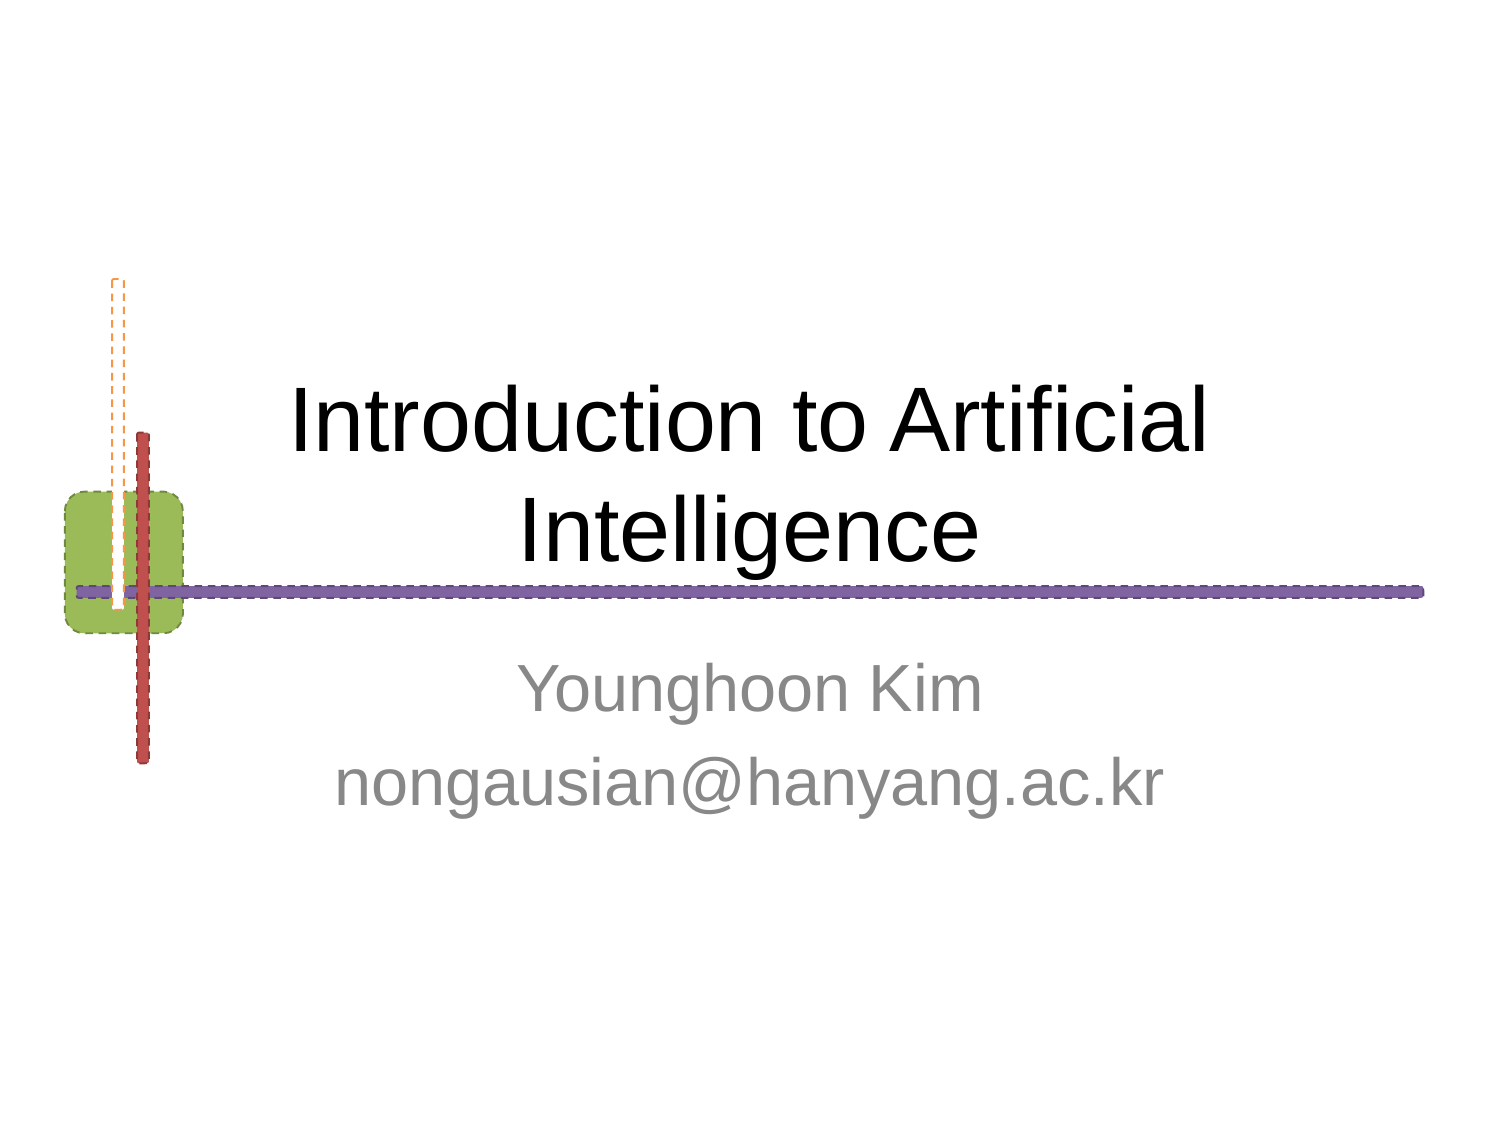

# Introduction to Artificial Intelligence
Younghoon Kim
nongausian@hanyang.ac.kr